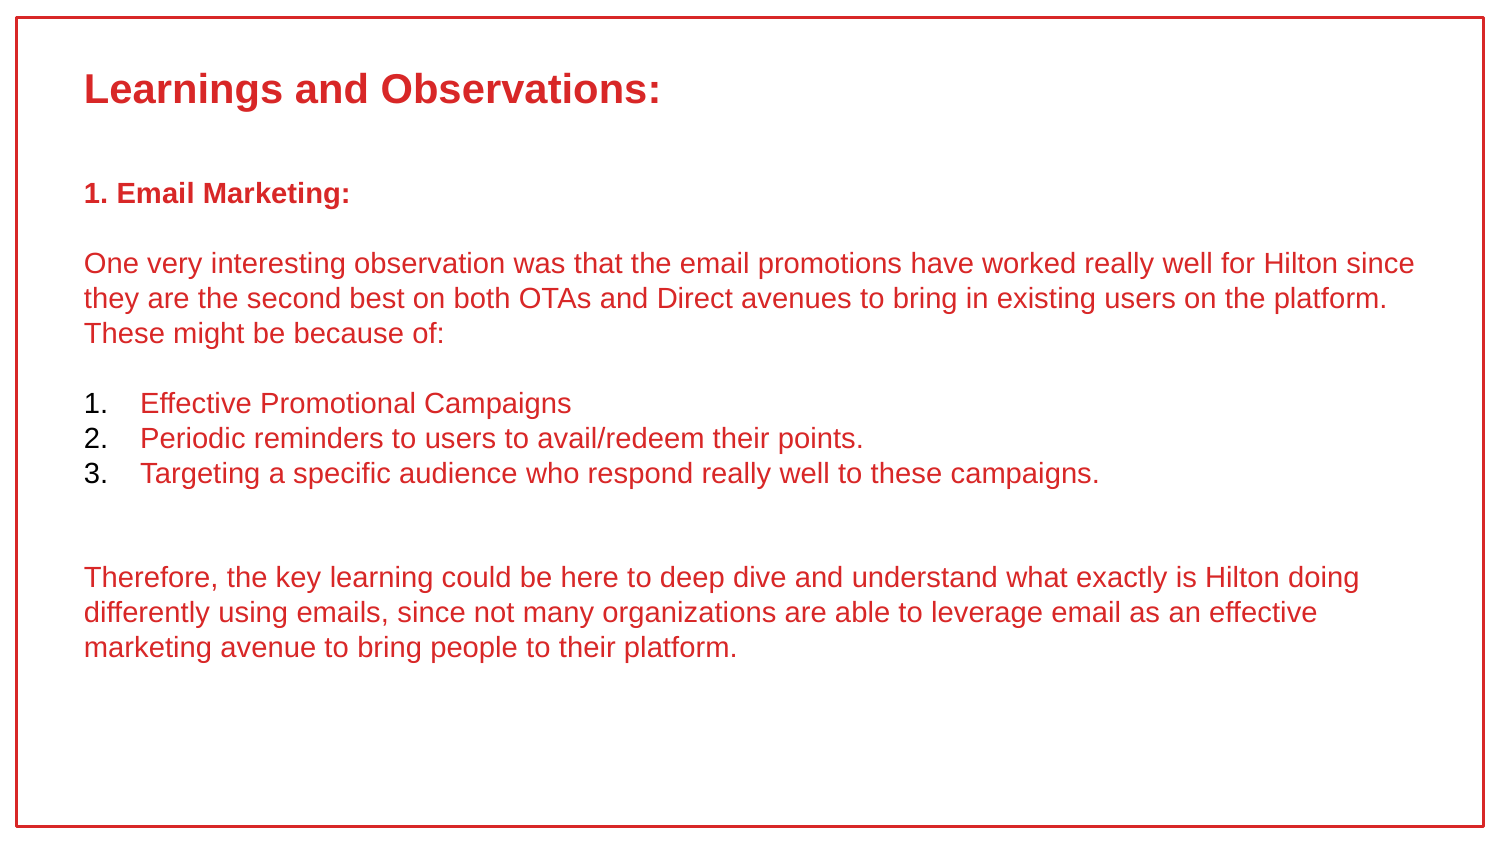

Learnings and Observations:
1. Email Marketing:

One very interesting observation was that the email promotions have worked really well for Hilton since they are the second best on both OTAs and Direct avenues to bring in existing users on the platform. These might be because of:

Effective Promotional Campaigns
Periodic reminders to users to avail/redeem their points.
Targeting a specific audience who respond really well to these campaigns.

Therefore, the key learning could be here to deep dive and understand what exactly is Hilton doing differently using emails, since not many organizations are able to leverage email as an effective marketing avenue to bring people to their platform.